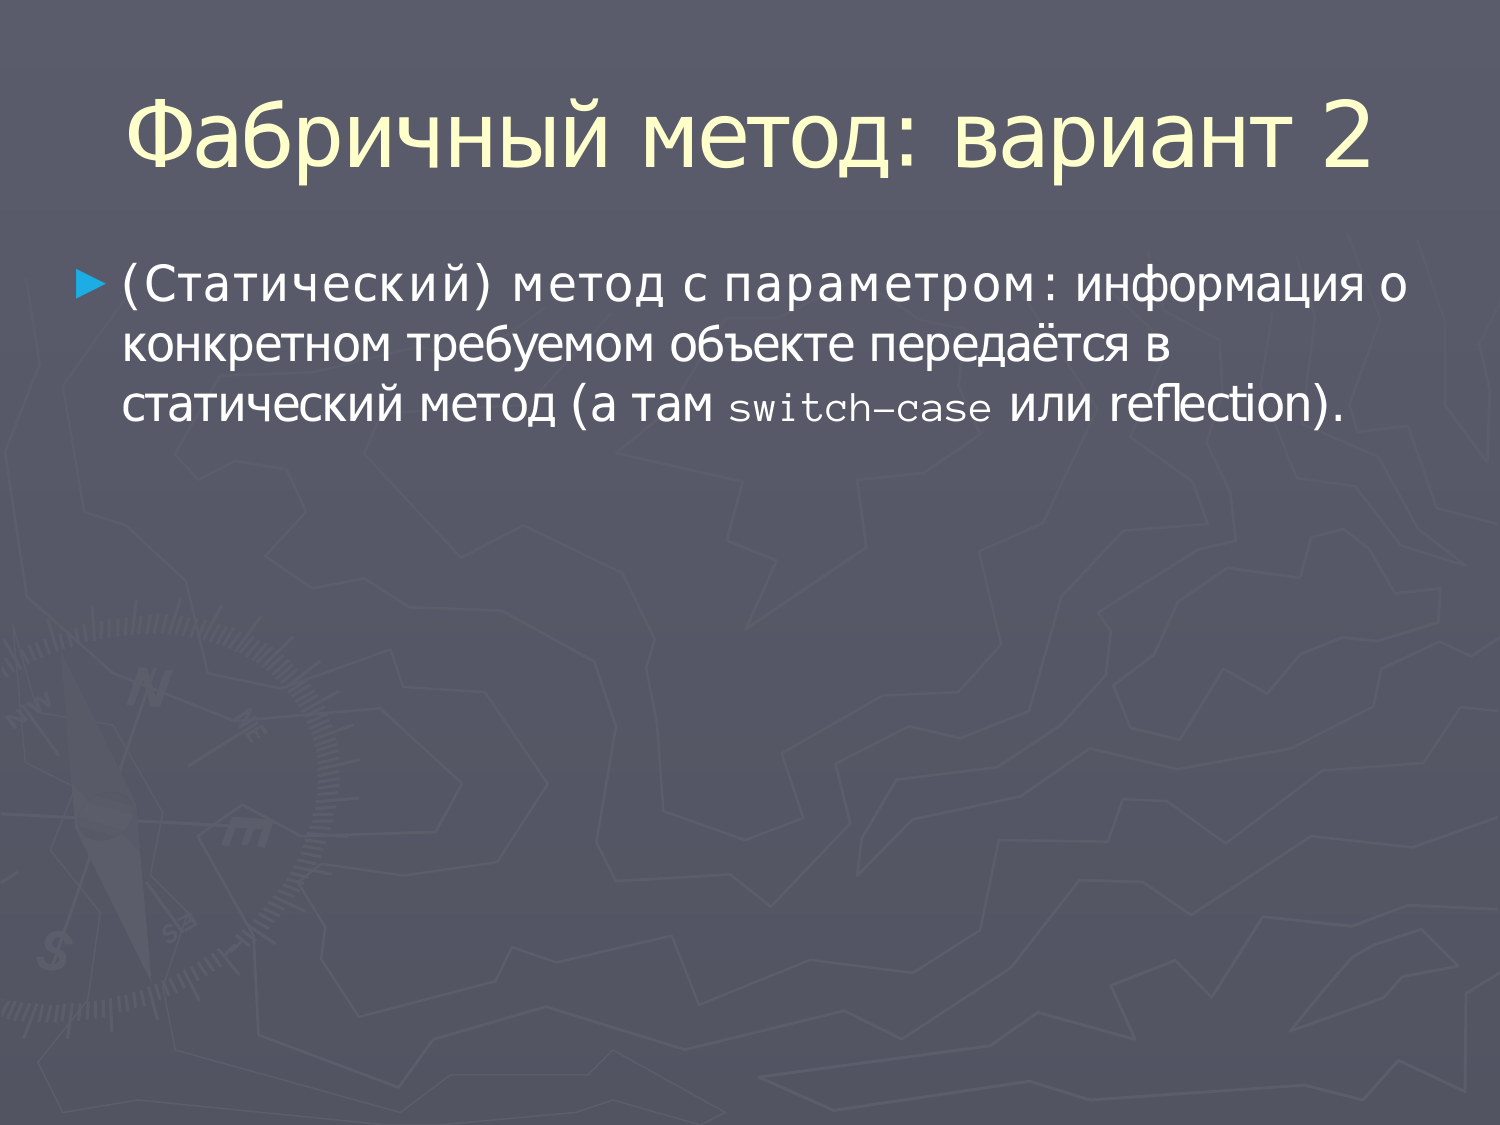

# Фабричный метод: вариант 2
(Статический) метод с параметром: информация о конкретном требуемом объекте передаётся в статический метод (а там switch-case или reflection).